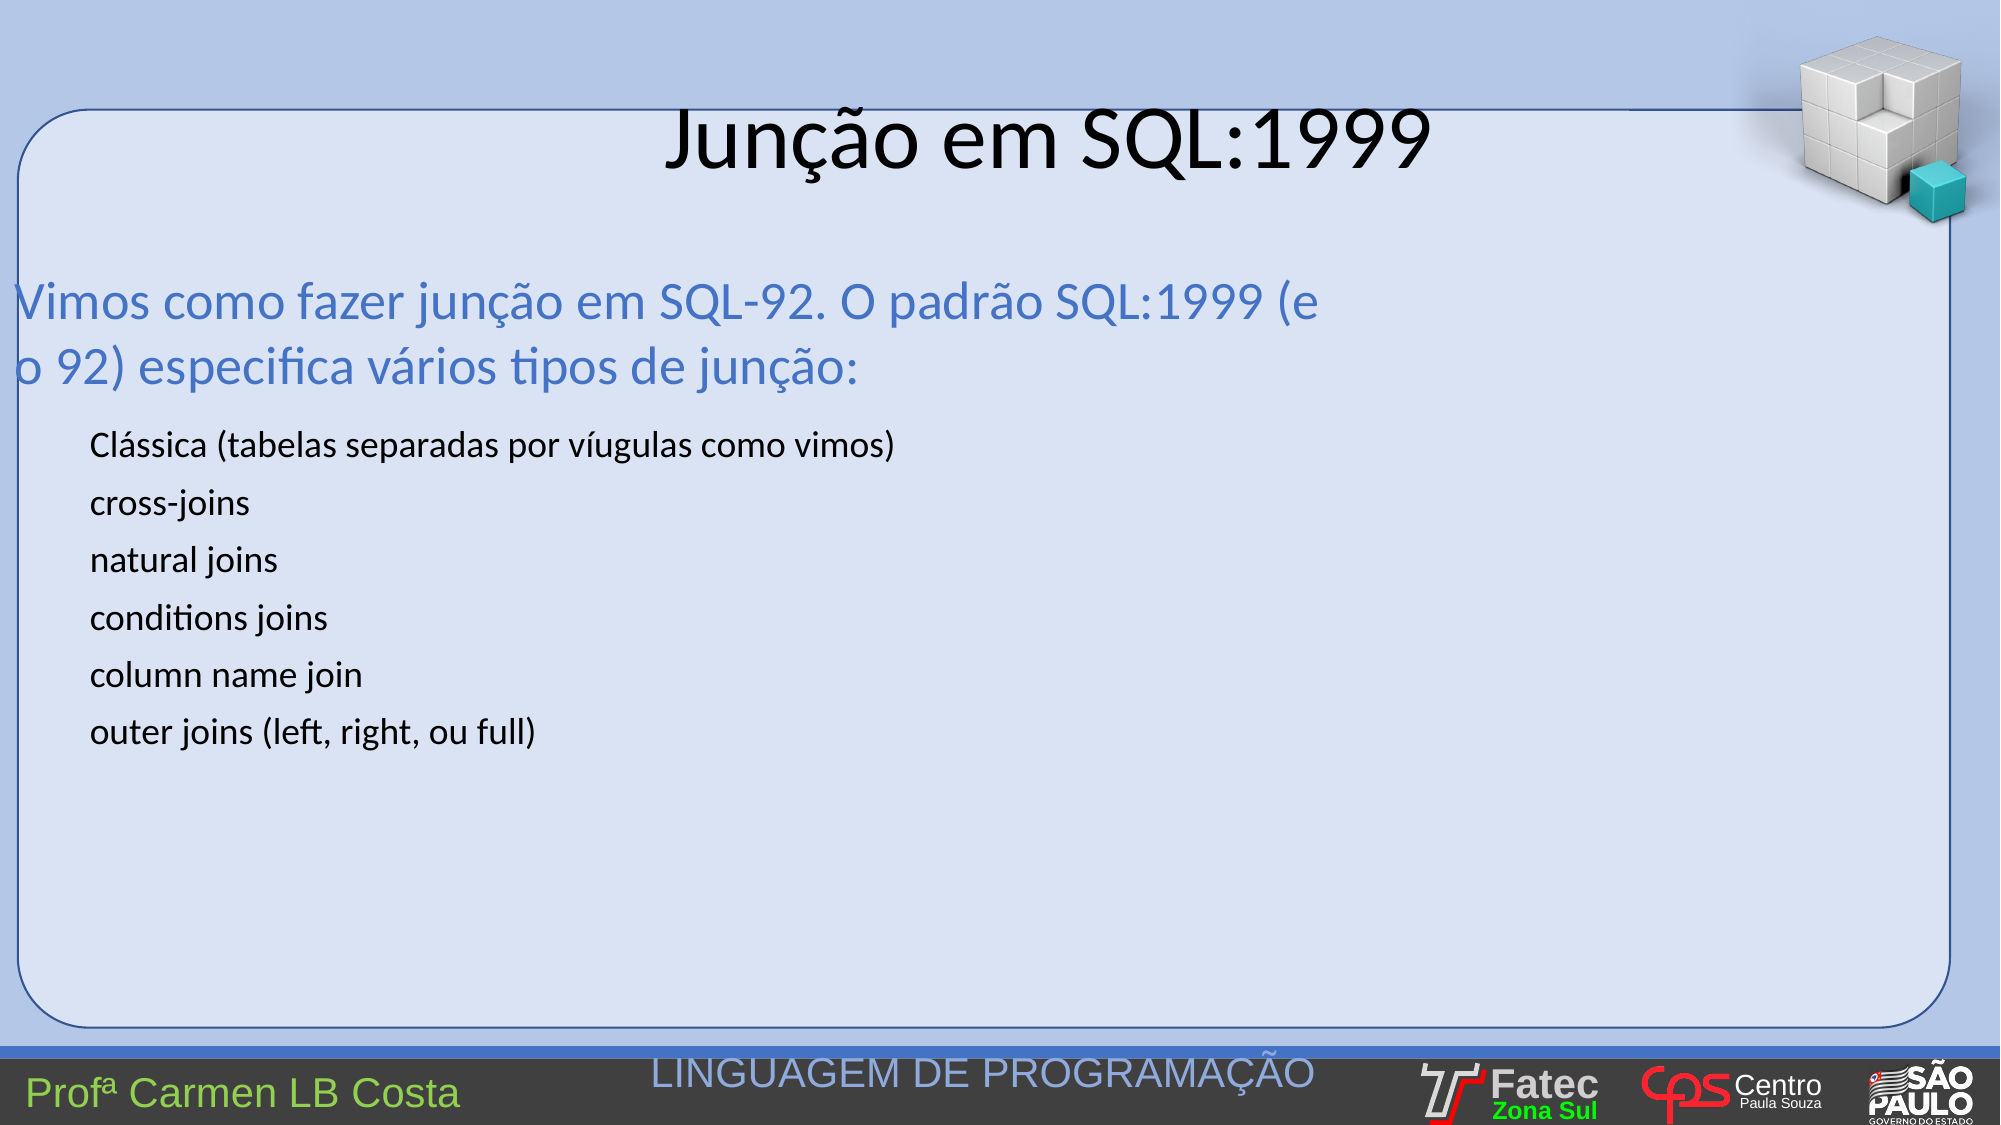

Junção em SQL:1999
Vimos como fazer junção em SQL-92. O padrão SQL:1999 (e o 92) especifica vários tipos de junção:

Clássica (tabelas separadas por víugulas como vimos)

cross-joins

natural joins

conditions joins

column name join

outer joins (left, right, ou full)